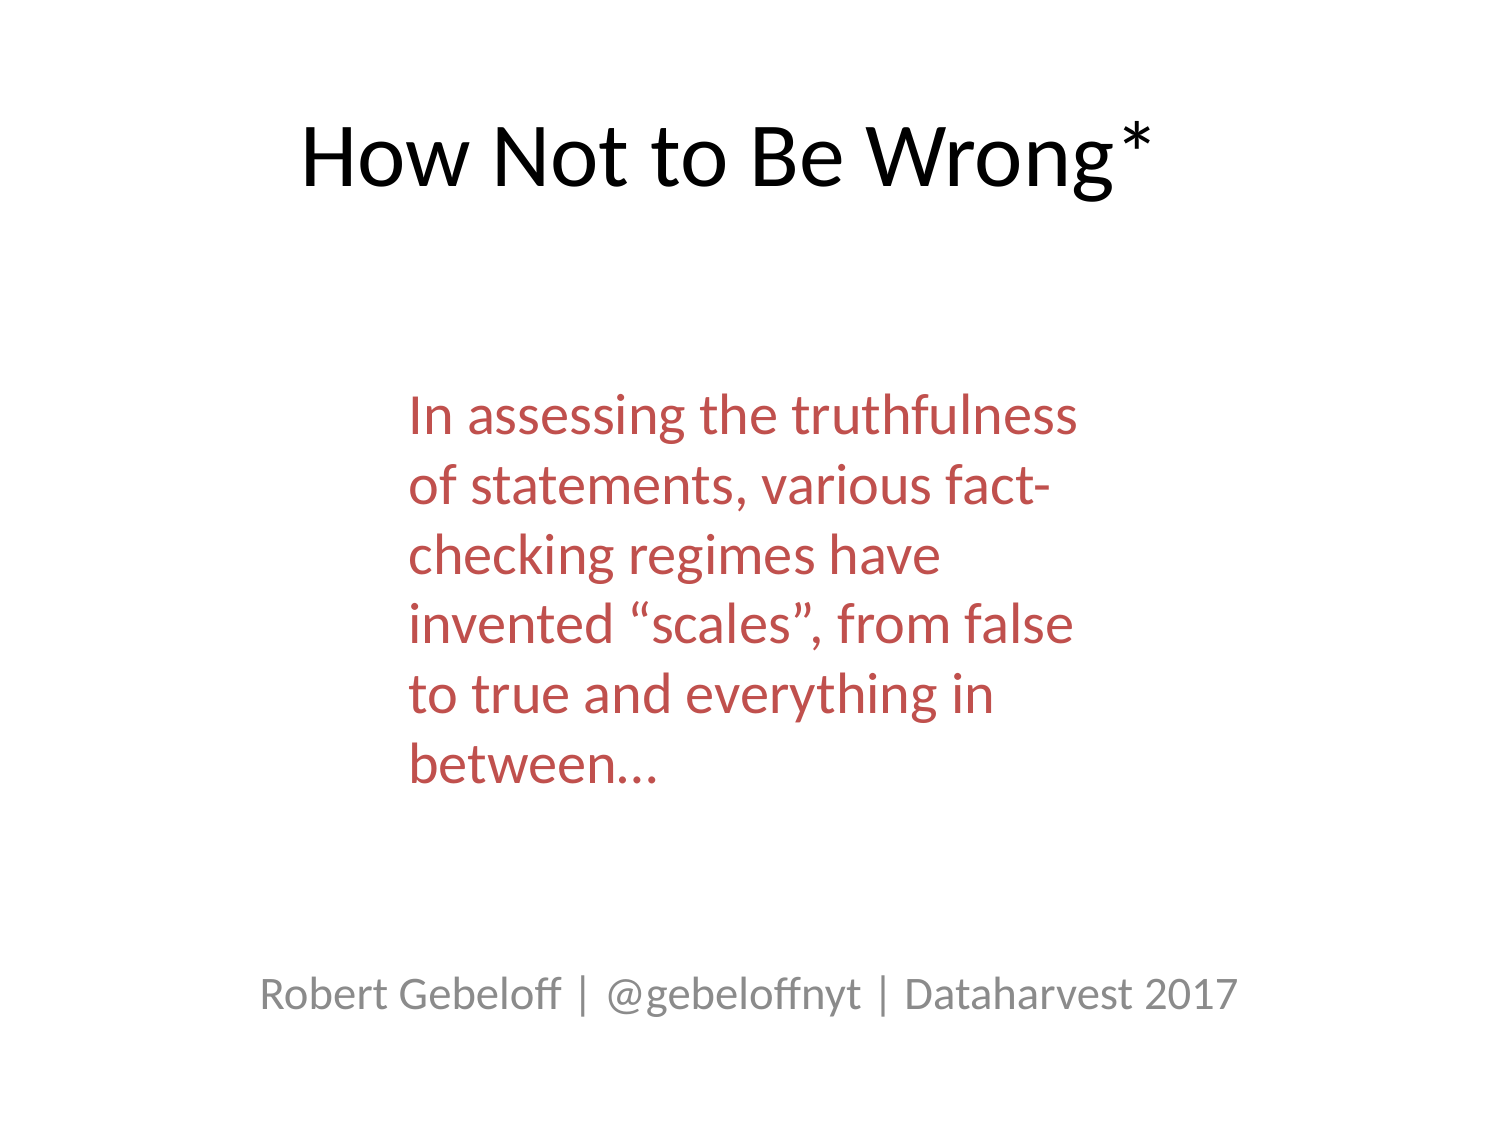

# How Not to Be Wrong*
In assessing the truthfulness of statements, various fact-checking regimes have invented “scales”, from false to true and everything in between…

Robert Gebeloff | @gebeloffnyt | Dataharvest 2017